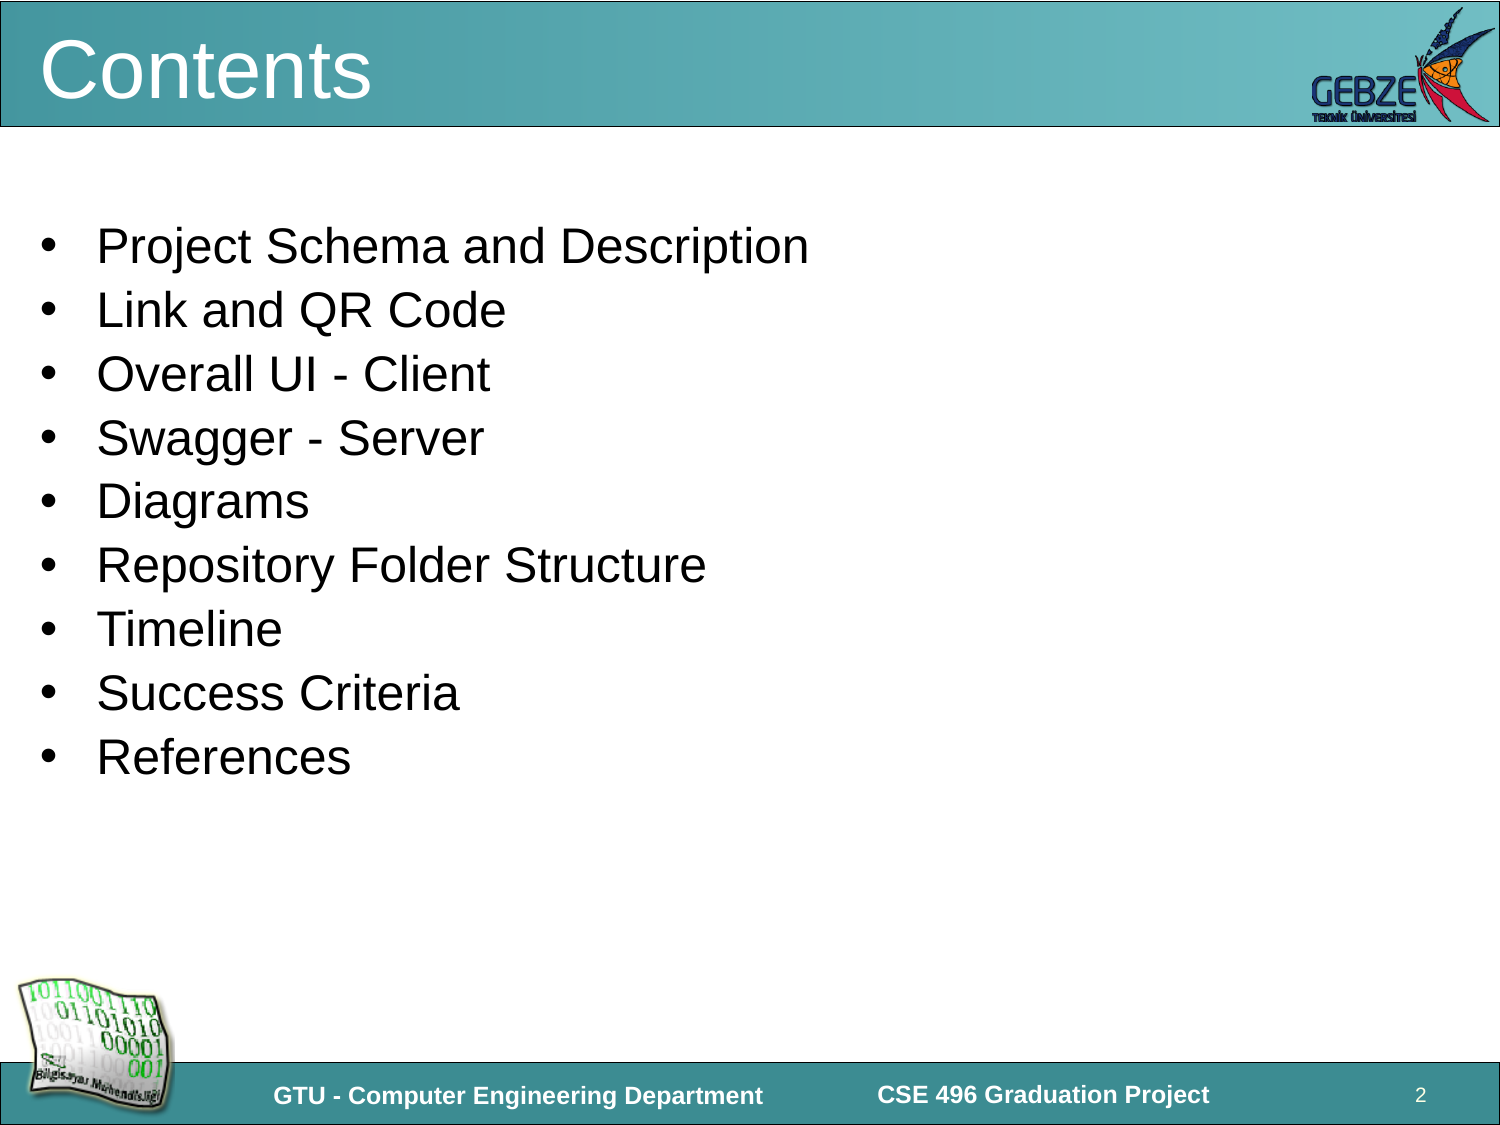

# Contents
Project Schema and Description
Link and QR Code
Overall UI - Client
Swagger - Server
Diagrams
Repository Folder Structure
Timeline
Success Criteria
References
2